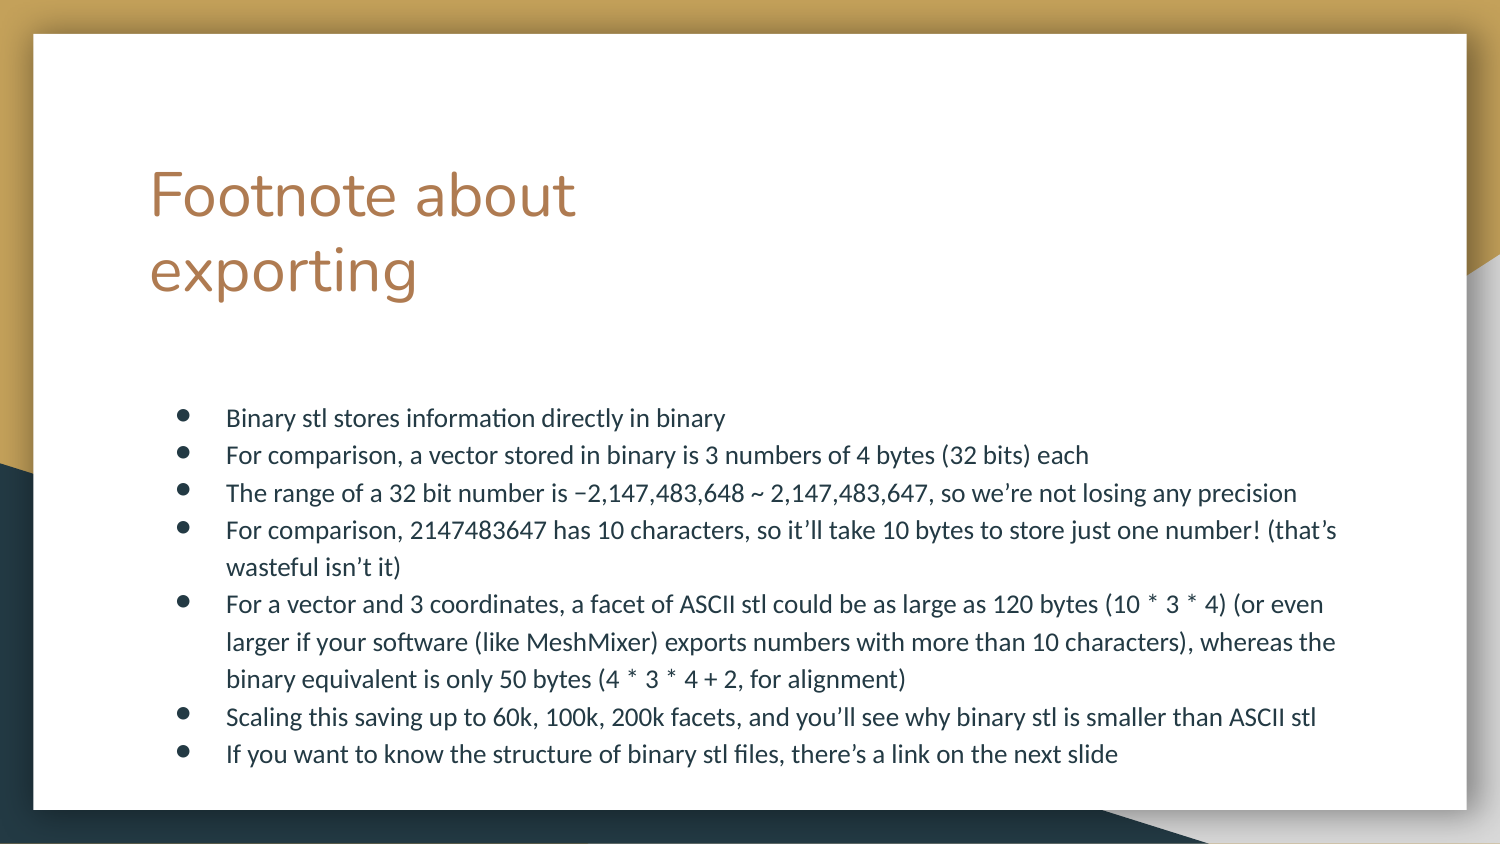

# Footnote about exporting
Binary stl stores information directly in binary
For comparison, a vector stored in binary is 3 numbers of 4 bytes (32 bits) each
The range of a 32 bit number is −2,147,483,648 ~ 2,147,483,647, so we’re not losing any precision
For comparison, 2147483647 has 10 characters, so it’ll take 10 bytes to store just one number! (that’s wasteful isn’t it)
For a vector and 3 coordinates, a facet of ASCII stl could be as large as 120 bytes (10 * 3 * 4) (or even larger if your software (like MeshMixer) exports numbers with more than 10 characters), whereas the binary equivalent is only 50 bytes (4 * 3 * 4 + 2, for alignment)
Scaling this saving up to 60k, 100k, 200k facets, and you’ll see why binary stl is smaller than ASCII stl
If you want to know the structure of binary stl files, there’s a link on the next slide